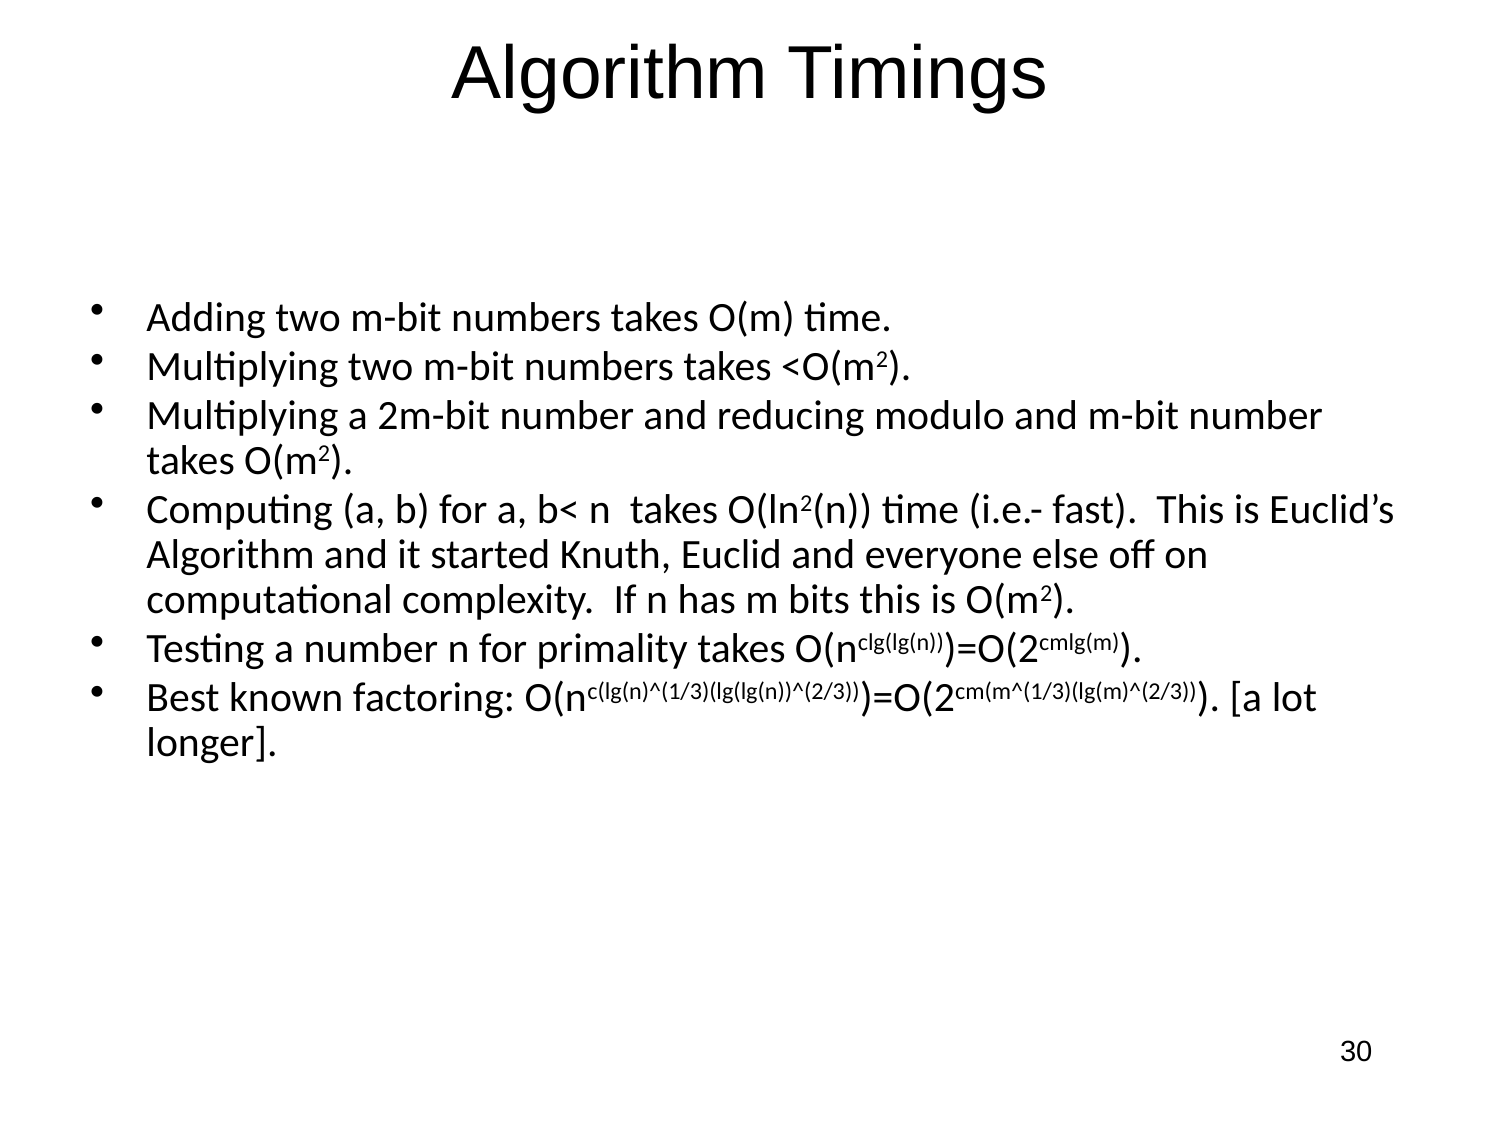

# Algorithm Timings
Adding two m-bit numbers takes O(m) time.
Multiplying two m-bit numbers takes <O(m2).
Multiplying a 2m-bit number and reducing modulo and m-bit number takes O(m2).
Computing (a, b) for a, b< n  takes O(ln2(n)) time (i.e.- fast).  This is Euclid’s Algorithm and it started Knuth, Euclid and everyone else off on computational complexity.  If n has m bits this is O(m2).
Testing a number n for primality takes O(nclg(lg(n)))=O(2cmlg(m)).
Best known factoring: O(nc(lg(n)^(1/3)(lg(lg(n))^(2/3)))=O(2cm(m^(1/3)(lg(m)^(2/3))). [a lot longer].

30